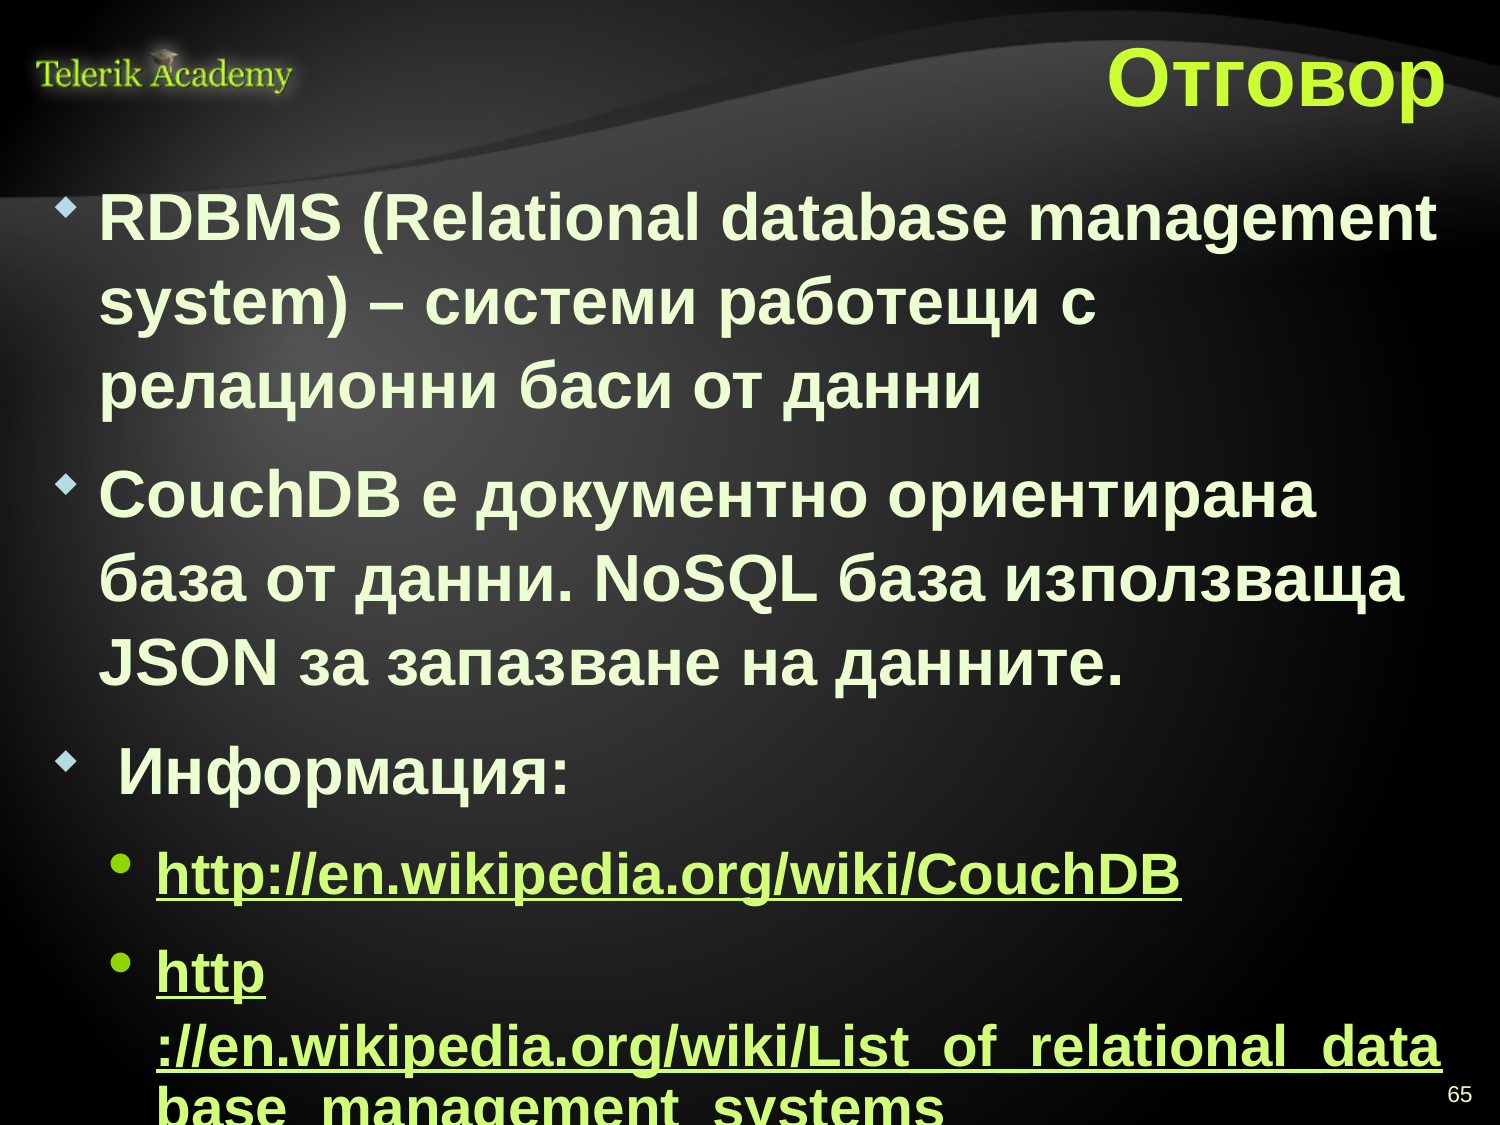

# Отговор
RDBMS (Relational database management system) – системи работещи с релационни баси от данни
CouchDB е документно ориентирана база от данни. NoSQL база използваща JSON за запазване на данните.
 Информация:
http://en.wikipedia.org/wiki/CouchDB
http://en.wikipedia.org/wiki/List_of_relational_database_management_systems
65